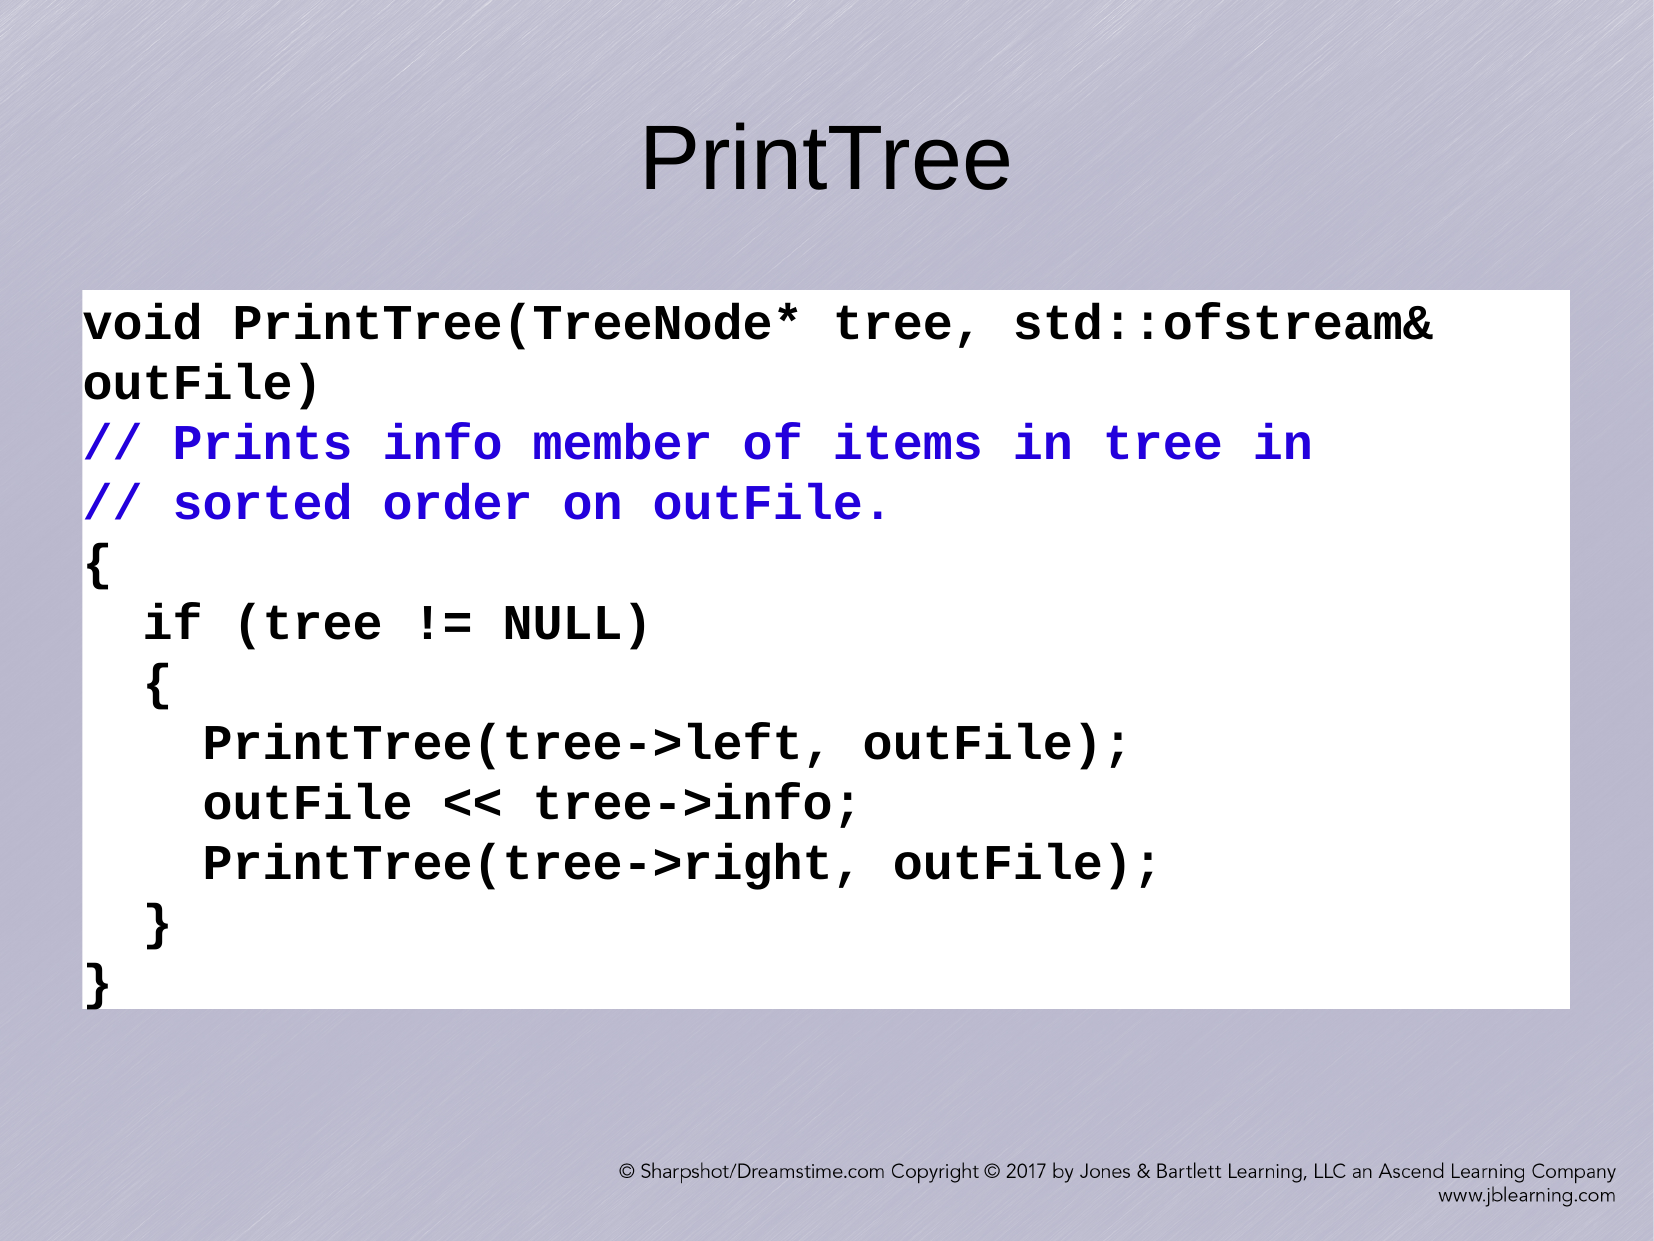

PrintTree
void PrintTree(TreeNode* tree, std::ofstream& outFile)
// Prints info member of items in tree in
// sorted order on outFile.
{
  if (tree != NULL)
  {
    PrintTree(tree->left, outFile);
    outFile << tree->info;
    PrintTree(tree->right, outFile);
  }
}